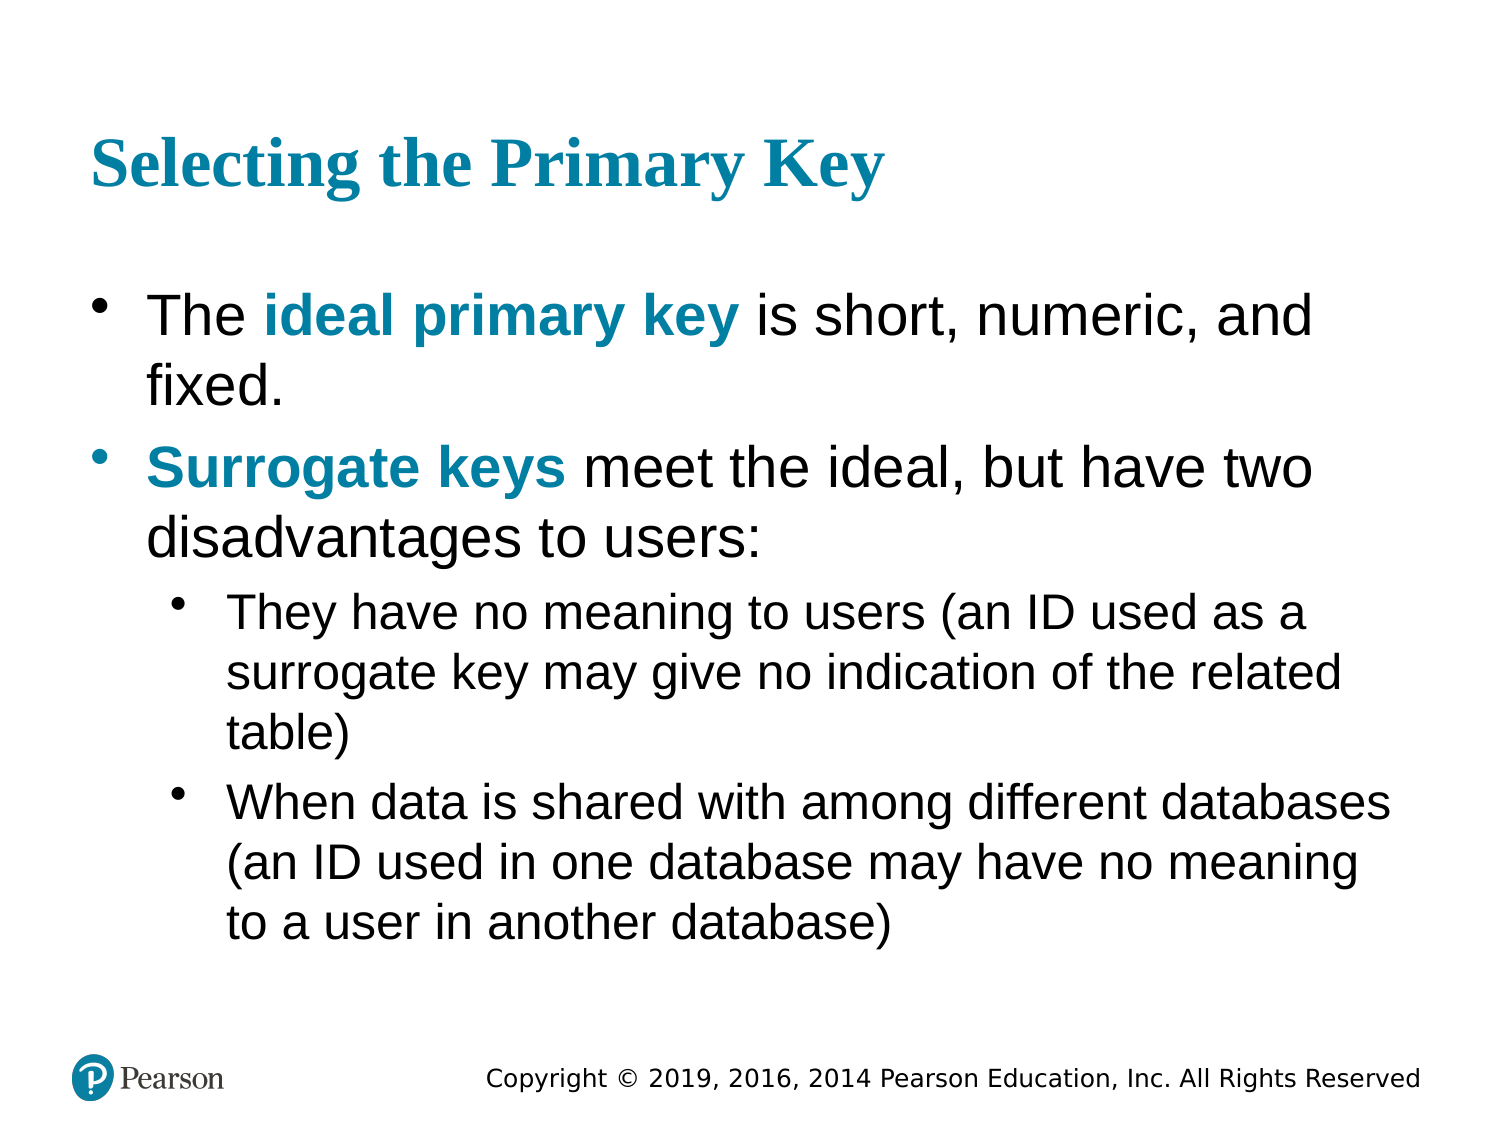

# Selecting the Primary Key
The ideal primary key is short, numeric, and fixed.
Surrogate keys meet the ideal, but have two disadvantages to users:
They have no meaning to users (an ID used as a surrogate key may give no indication of the related table)
When data is shared with among different databases (an ID used in one database may have no meaning to a user in another database)